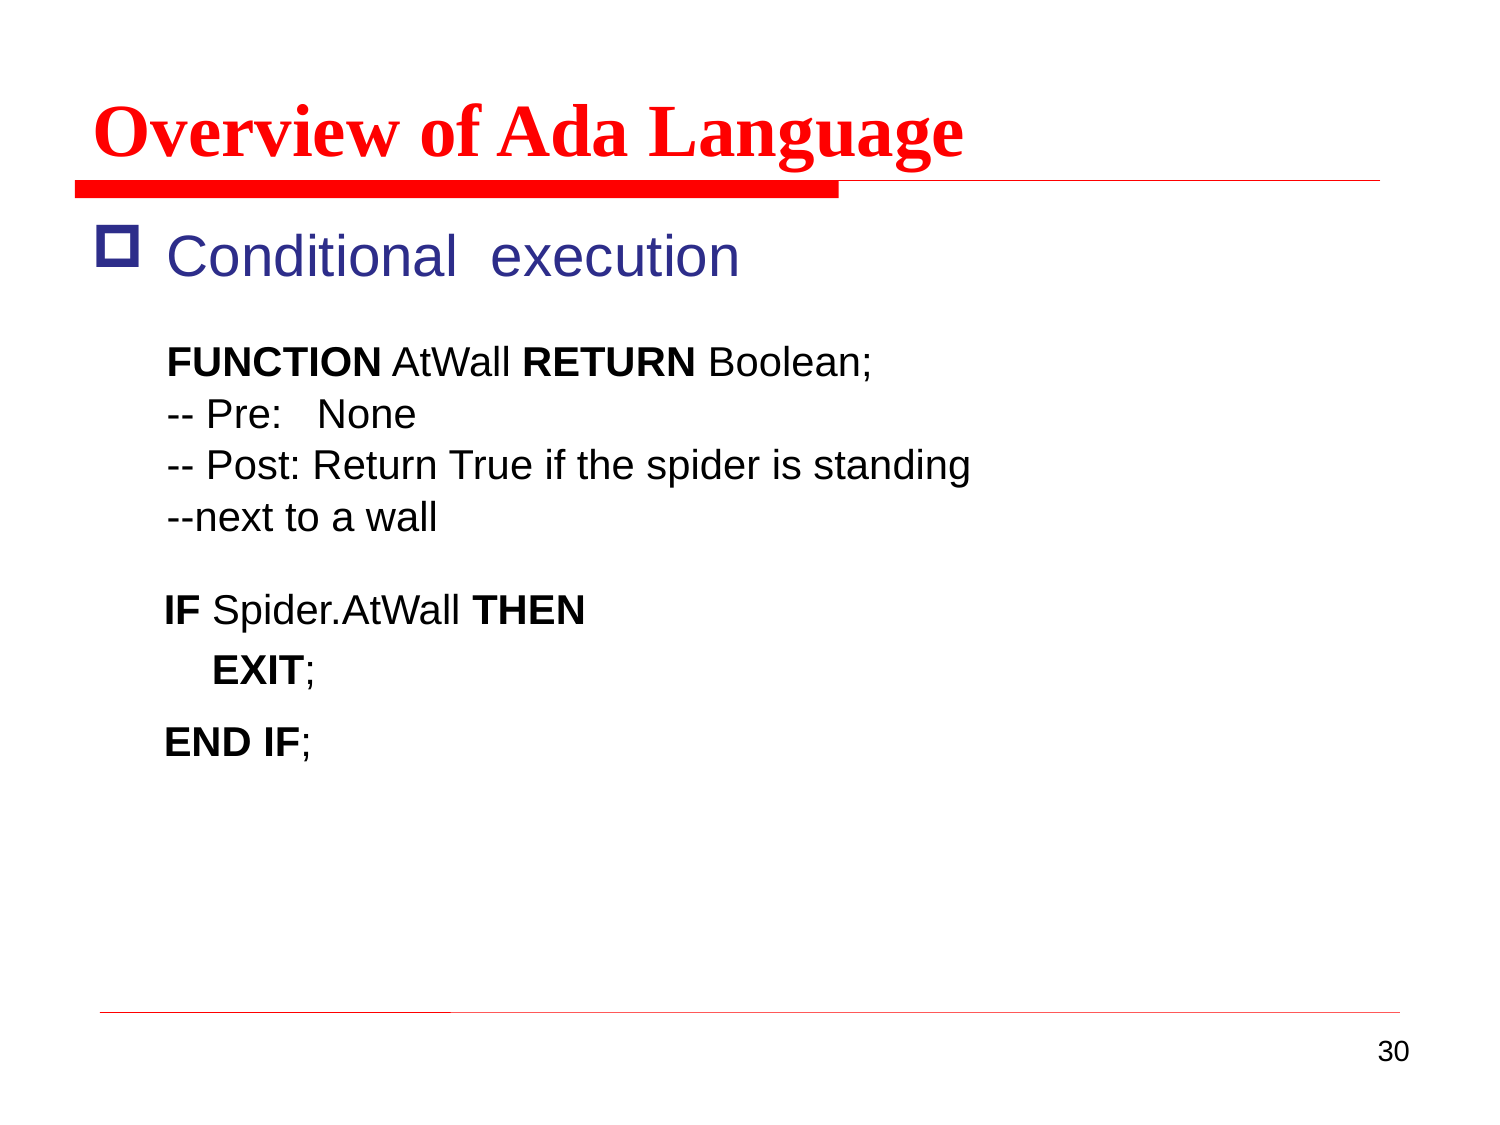

Overview of Ada Language
Conditional  execution

FUNCTION AtWall RETURN Boolean;
-- Pre:   None
-- Post: Return True if the spider is standing
--next to a wall

IF Spider.AtWall THEN
	EXIT;

END IF;
30